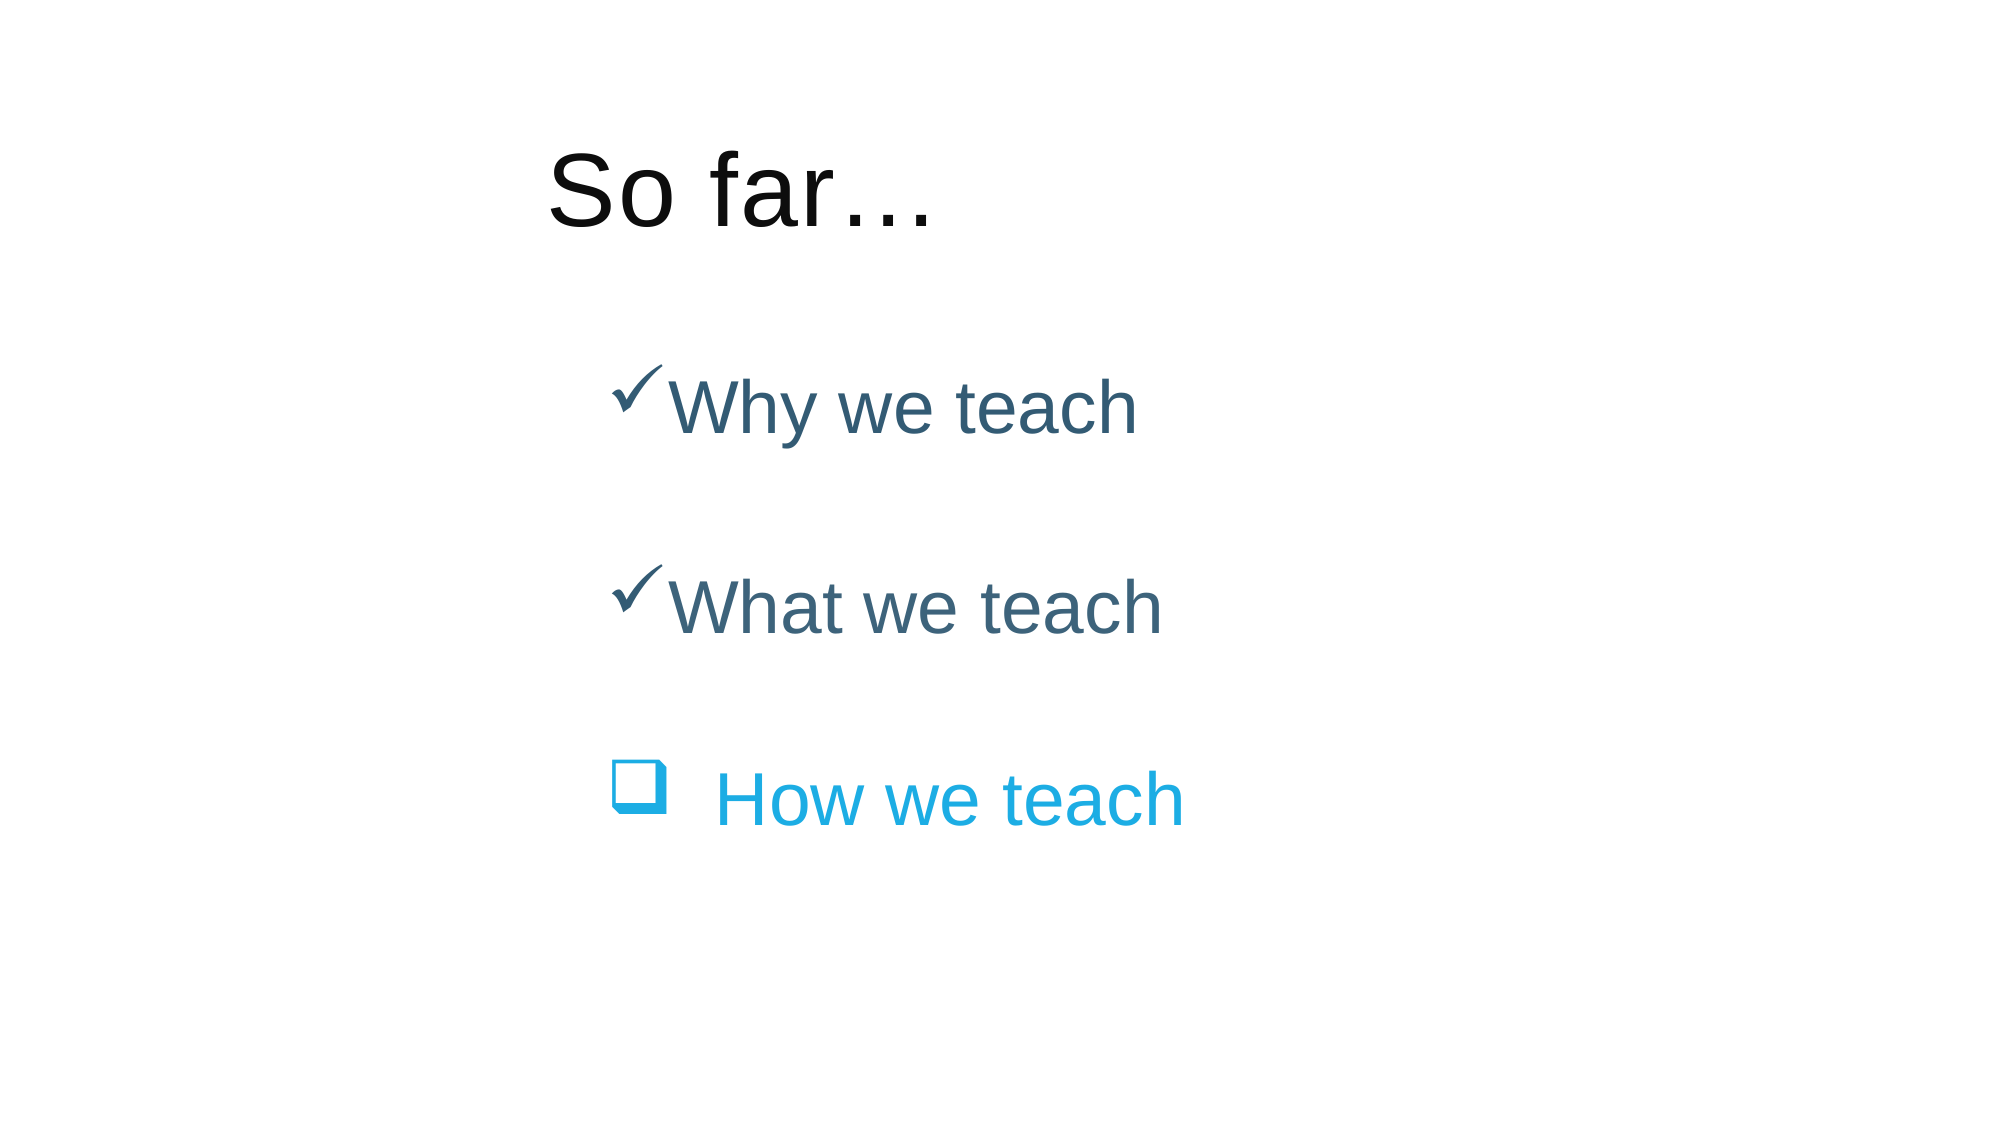

So far…
Why we teach
What we teach
  How we teach